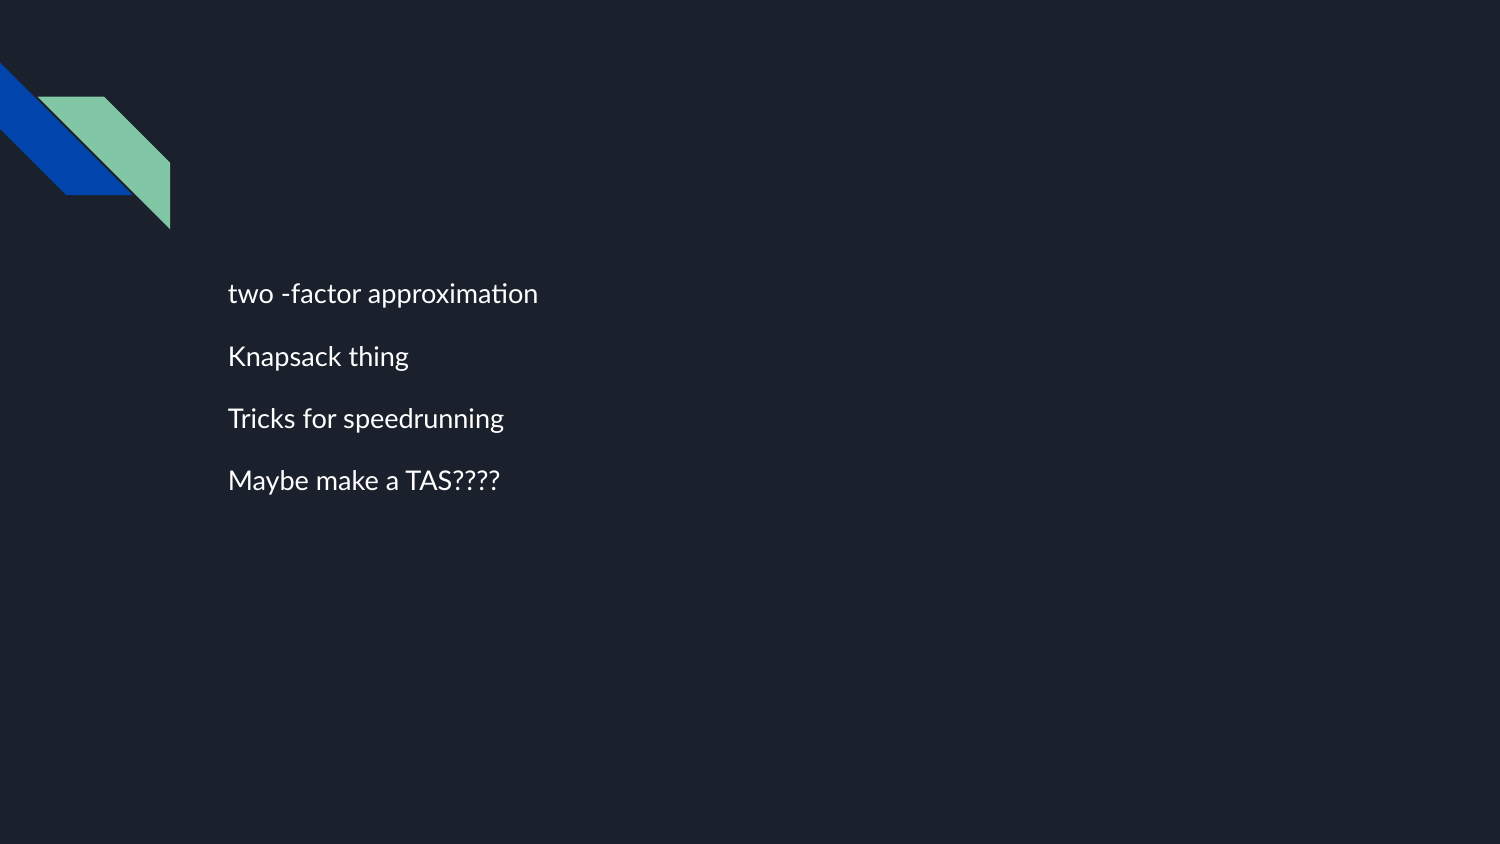

#
two -factor approximation
Knapsack thing
Tricks for speedrunning
Maybe make a TAS????